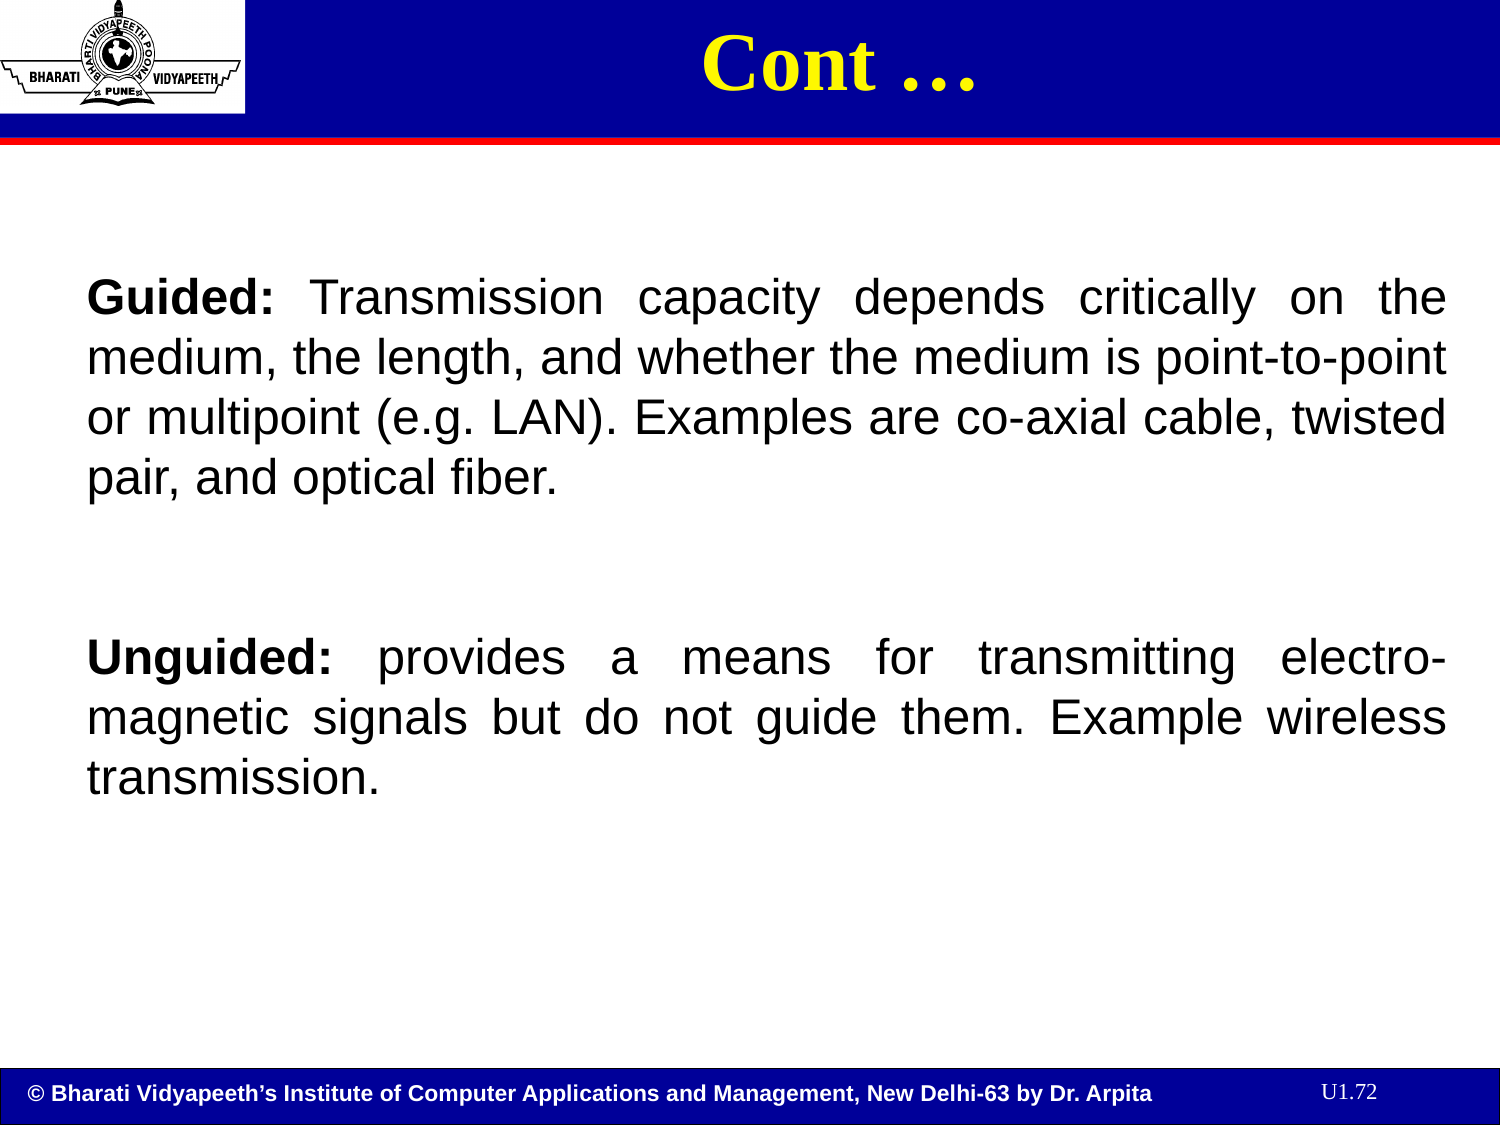

Cont …

Guided: Transmission capacity depends critically on the medium, the length, and whether the medium is point-to-point or multipoint (e.g. LAN). Examples are co-axial cable, twisted pair, and optical fiber.

Unguided: provides a means for transmitting electro-magnetic signals but do not guide them. Example wireless transmission.